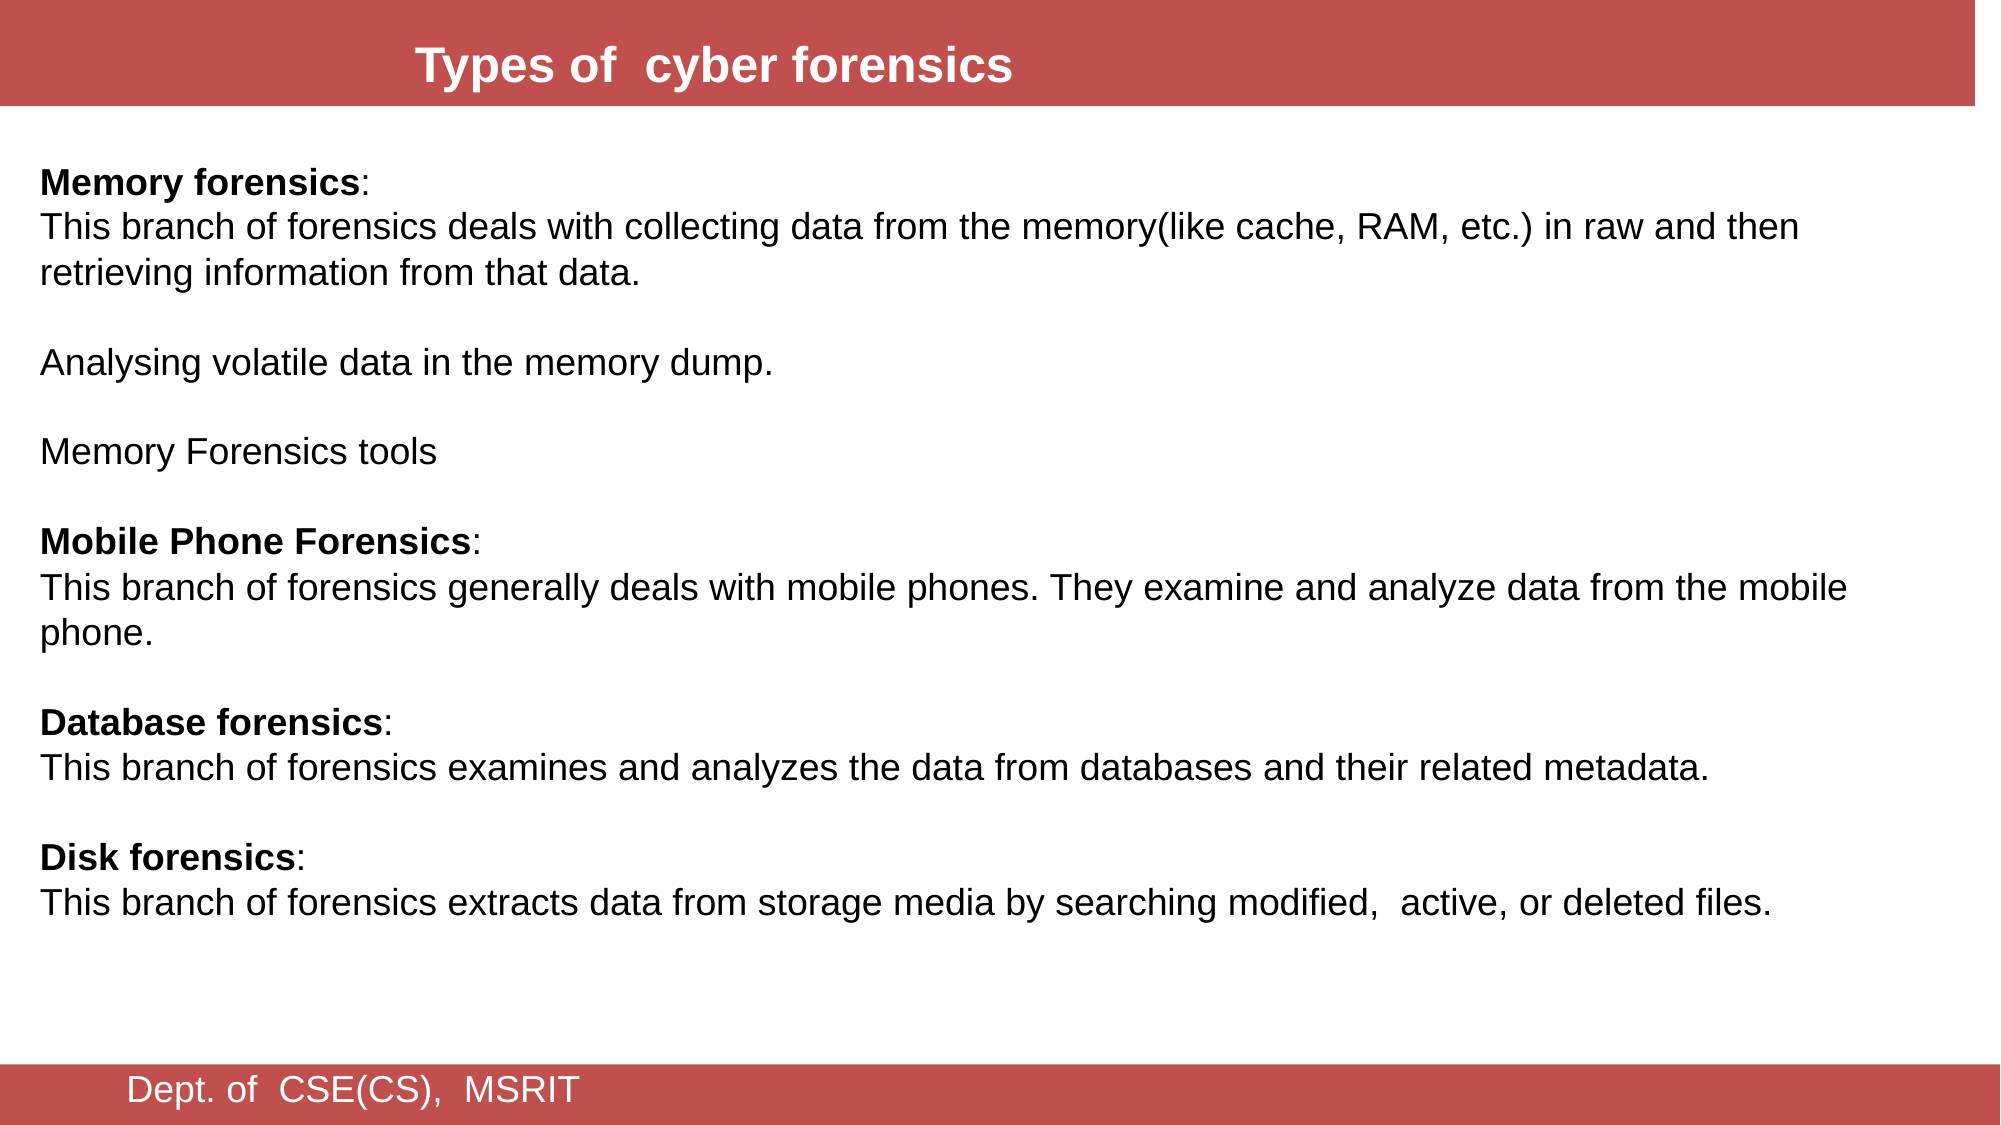

Types of  cyber forensics
Memory forensics:
This branch of forensics deals with collecting data from the memory(like cache, RAM, etc.) in raw and then retrieving information from that data.

Analysing volatile data in the memory dump.

Memory Forensics tools

Mobile Phone Forensics:
This branch of forensics generally deals with mobile phones. They examine and analyze data from the mobile phone.

Database forensics:
This branch of forensics examines and analyzes the data from databases and their related metadata.

Disk forensics:
This branch of forensics extracts data from storage media by searching modified,  active, or deleted files.

Dept. of  CSE(CS),  MSRIT